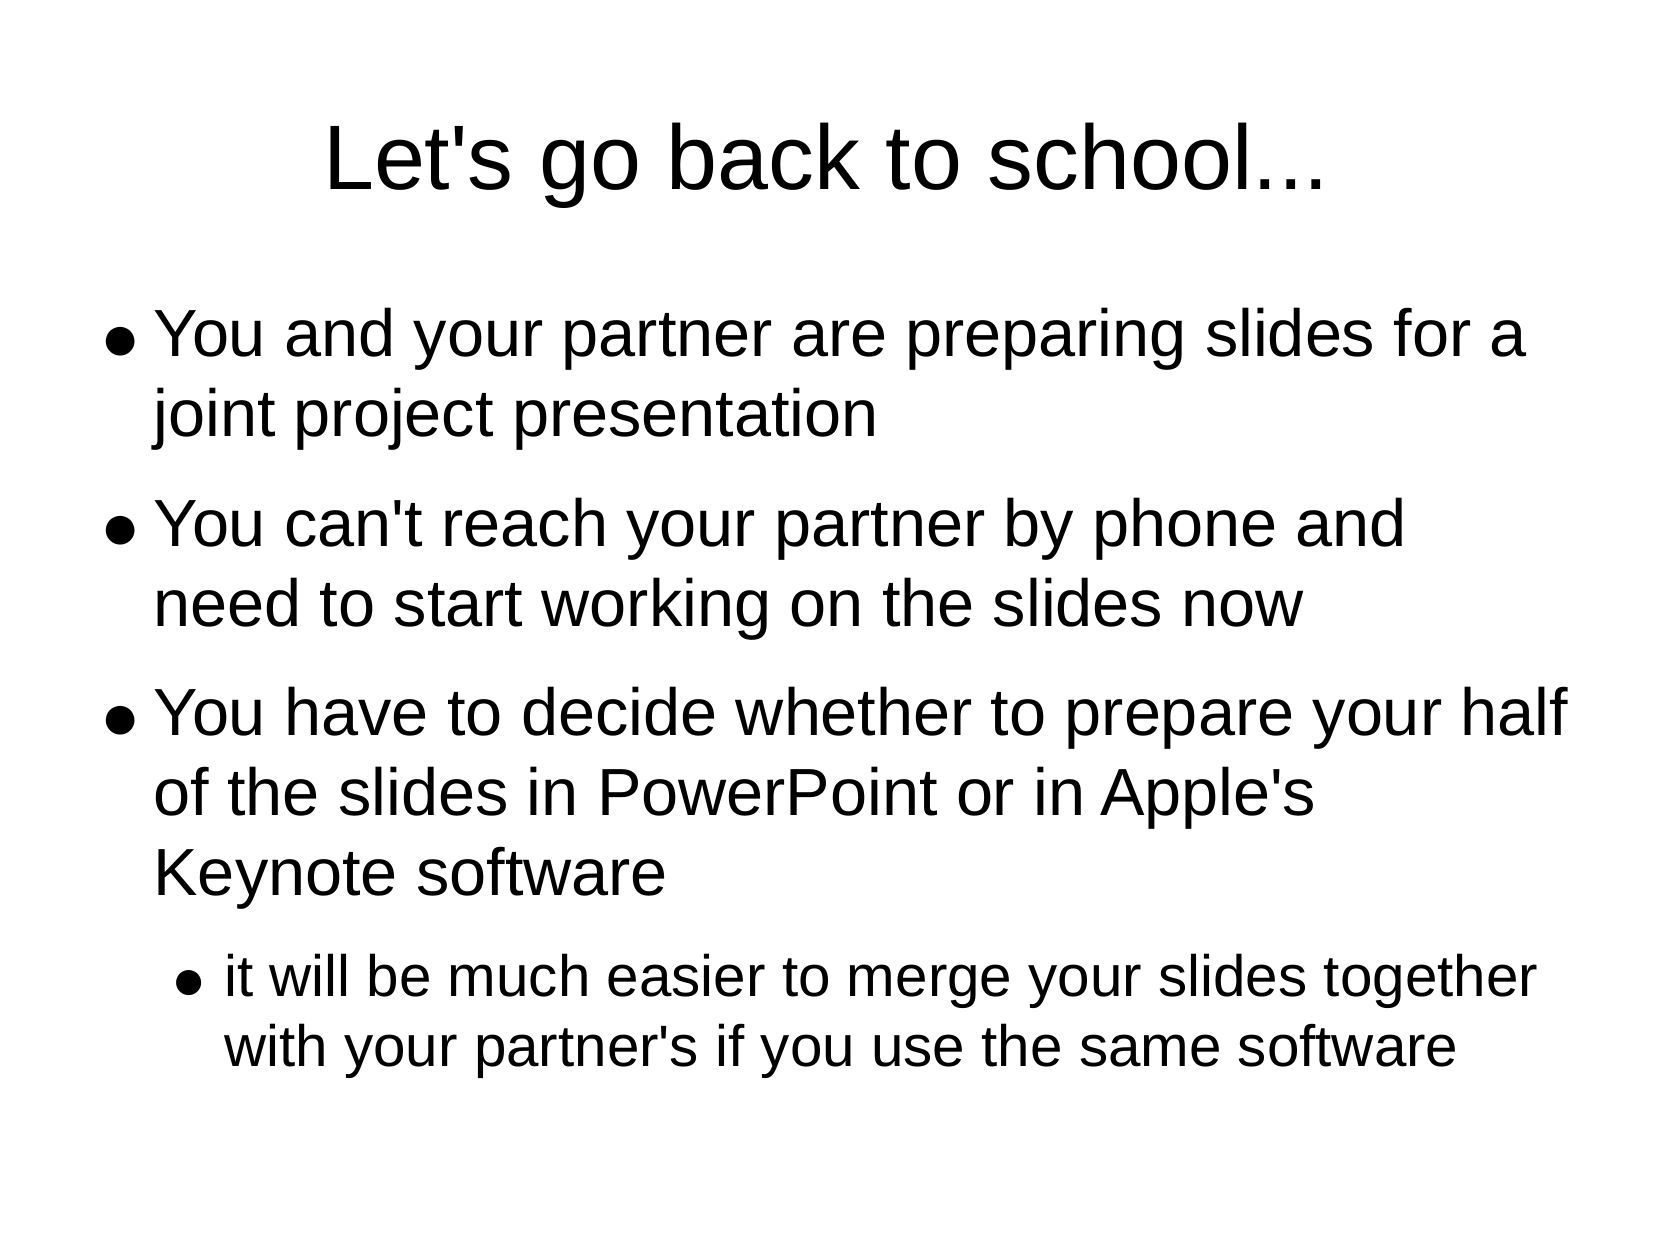

Let's go back to school...
You and your partner are preparing slides for a joint project presentation
You can't reach your partner by phone and need to start working on the slides now
You have to decide whether to prepare your half of the slides in PowerPoint or in Apple's Keynote software
it will be much easier to merge your slides together with your partner's if you use the same software